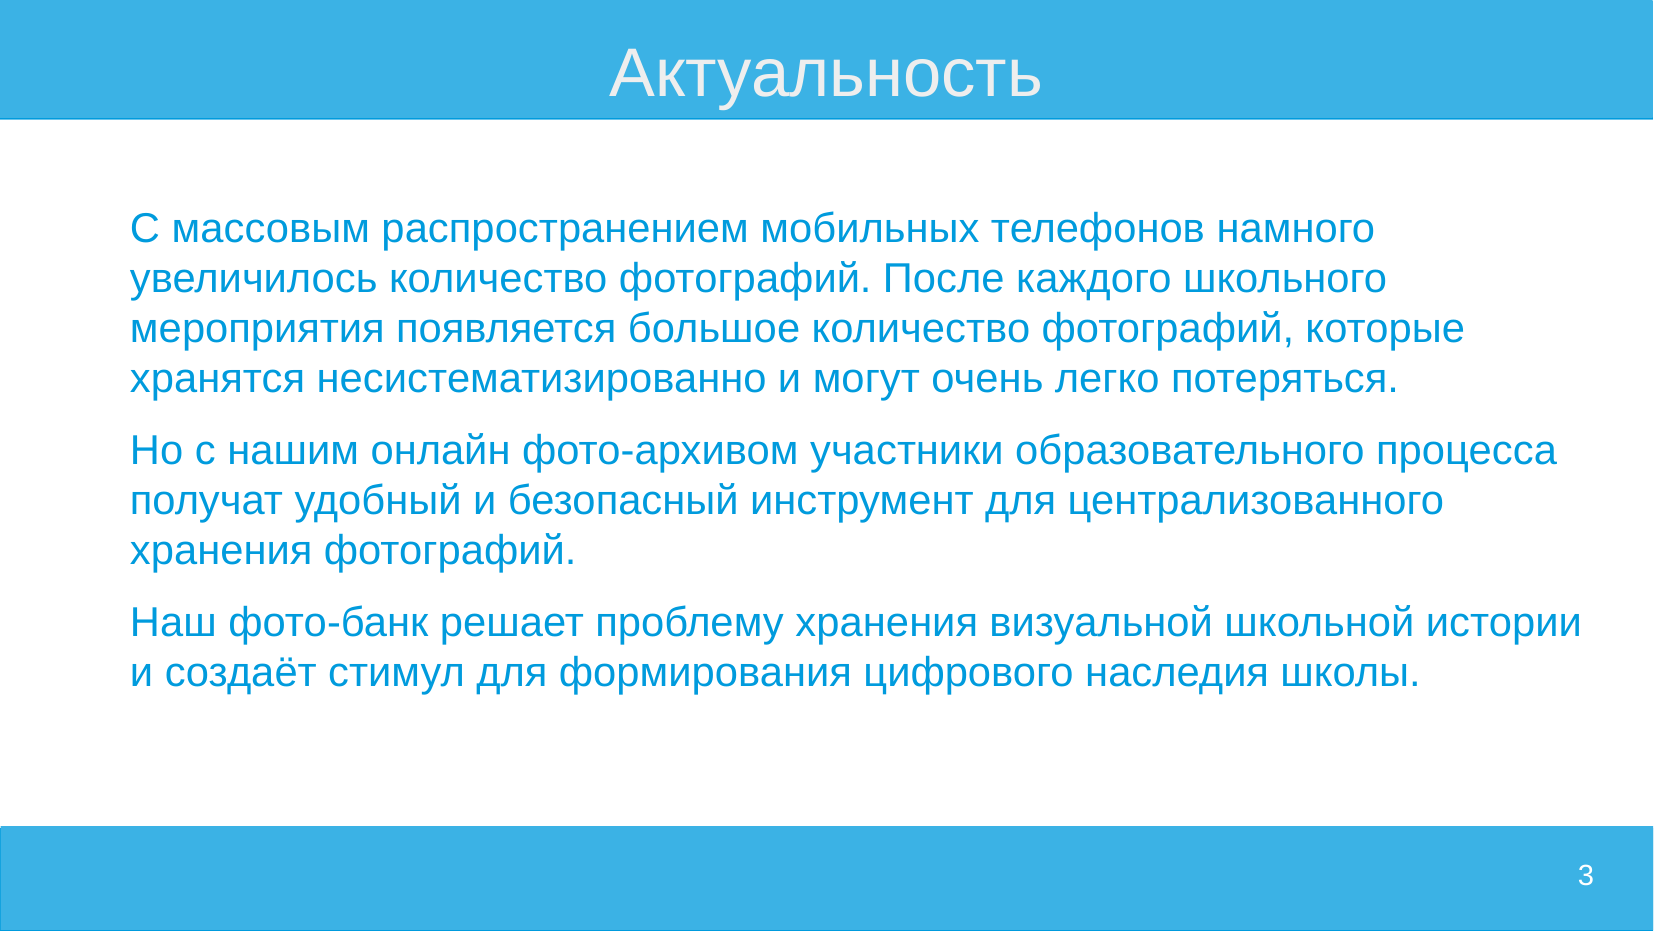

# Актуальность
С массовым распространением мобильных телефонов намного увеличилось количество фотографий. После каждого школьного мероприятия появляется большое количество фотографий, которые хранятся несистематизированно и могут очень легко потеряться.
Но с нашим онлайн фото-архивом участники образовательного процесса получат удобный и безопасный инструмент для централизованного хранения фотографий.
Наш фото-банк решает проблему хранения визуальной школьной истории и создаёт стимул для формирования цифрового наследия школы.

3